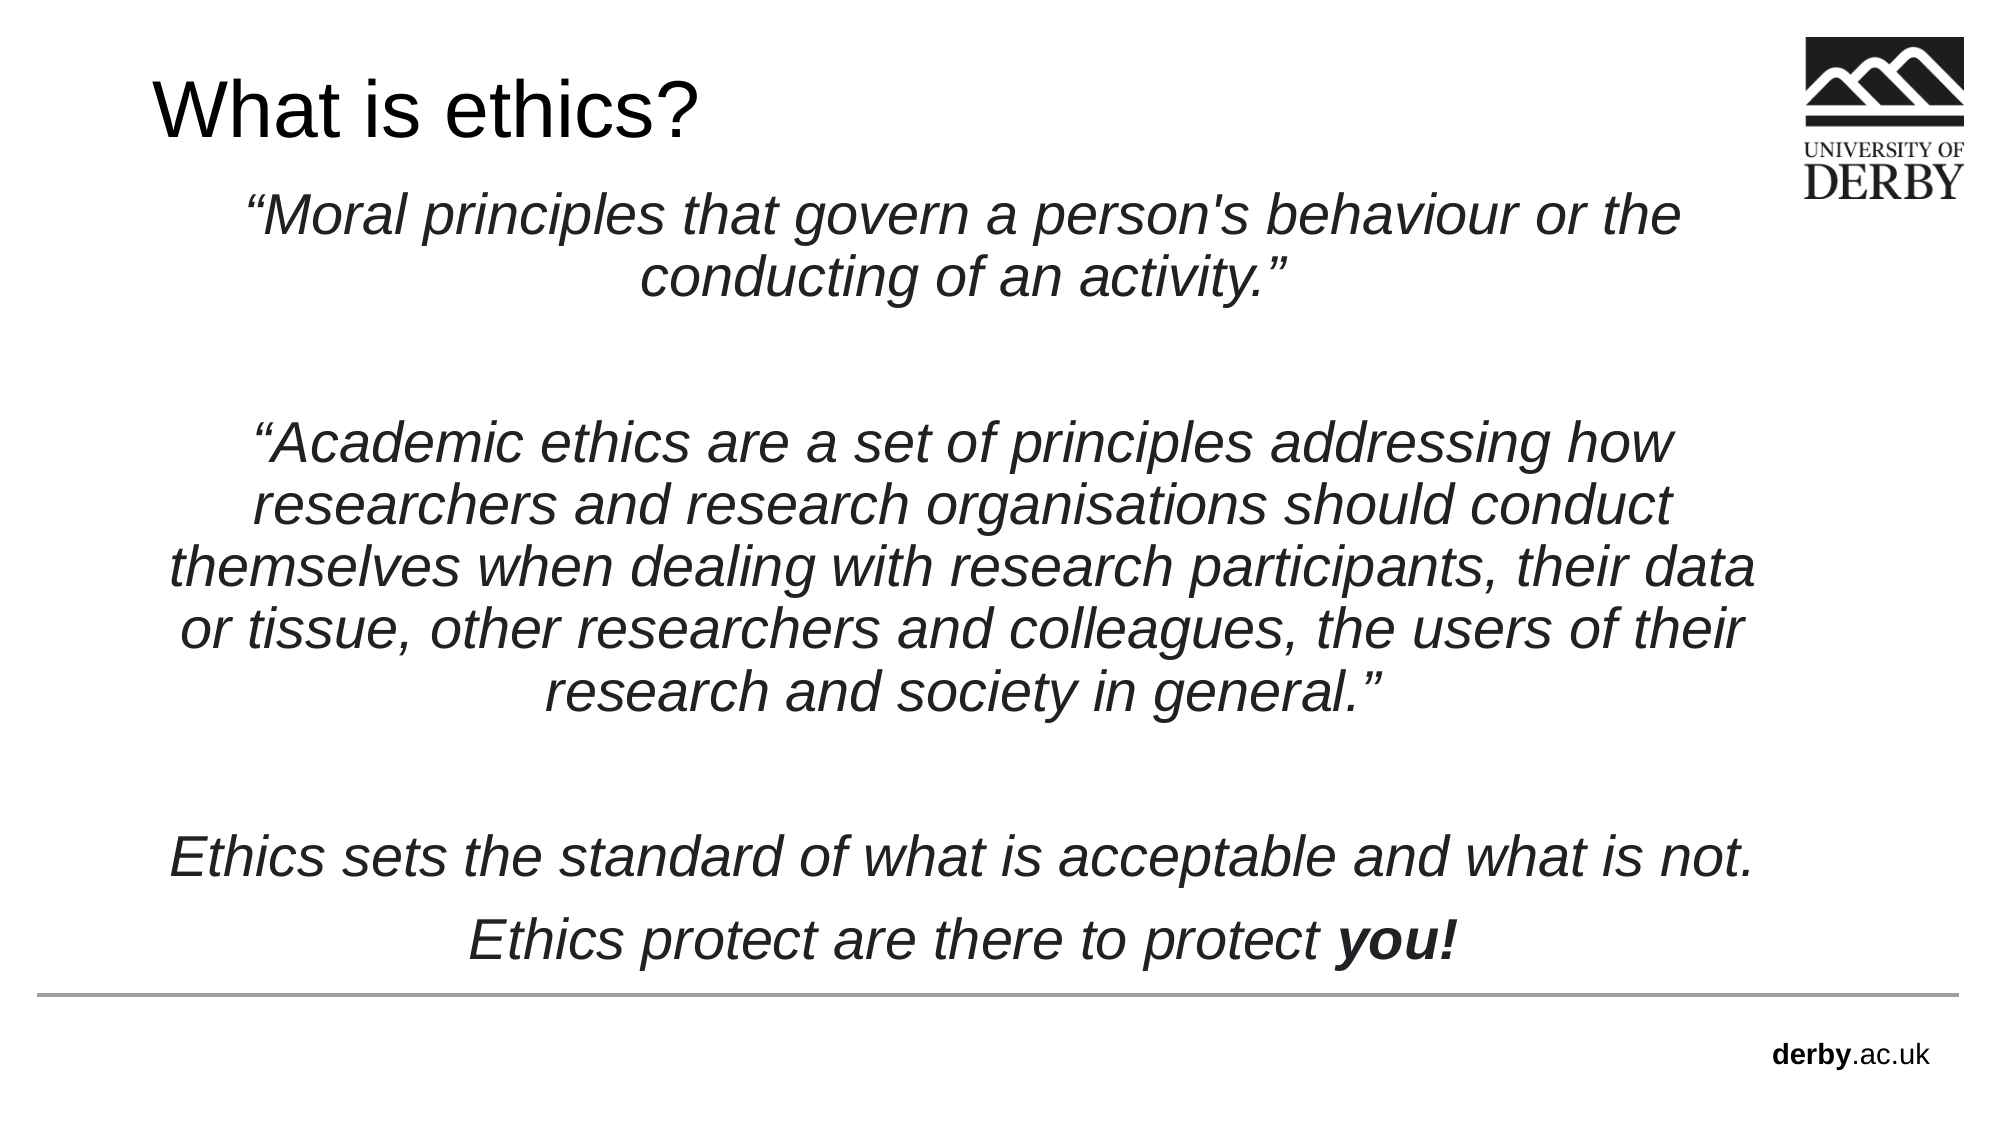

# What is ethics?
“Moral principles that govern a person's behaviour or the conducting of an activity.”

“Academic ethics are a set of principles addressing how researchers and research organisations should conduct themselves when dealing with research participants, their data or tissue, other researchers and colleagues, the users of their research and society in general.”

Ethics sets the standard of what is acceptable and what is not.
Ethics protect are there to protect you!